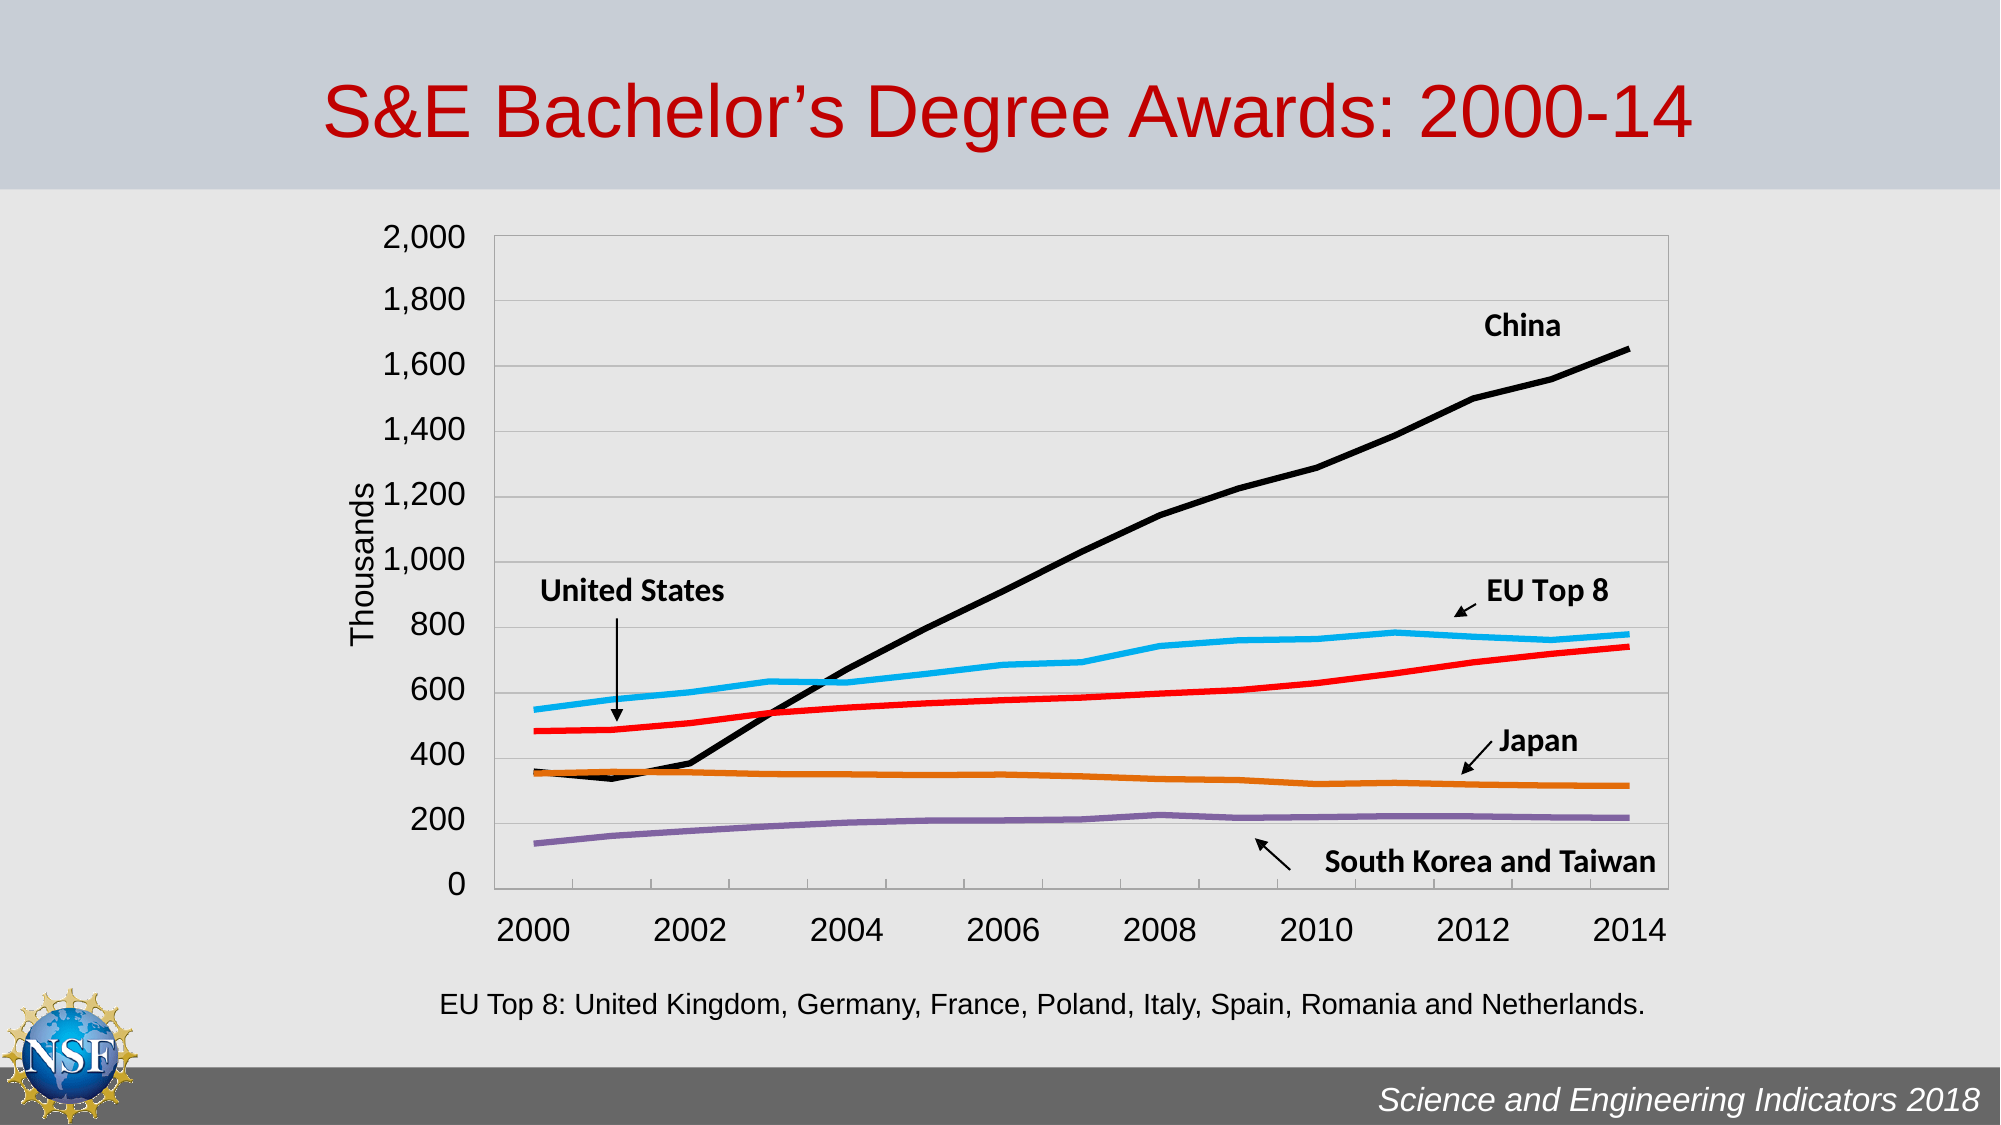

S&E
Bachelor’s
Degree
Awards:
2000-14
2,000
1,800
1,600
1,400
1,200
1,000
800
600
400
200
0

China

Thousands

United States                                                                                                     EU Top 8

Japan

South Korea and Taiwan

2000
2002
2004
2006
2008
2010
2012
2014

EU Top 8: United Kingdom, Germany, France, Poland, Italy, Spain, Romania and Netherlands.

Science and Engineering Indicators 2018